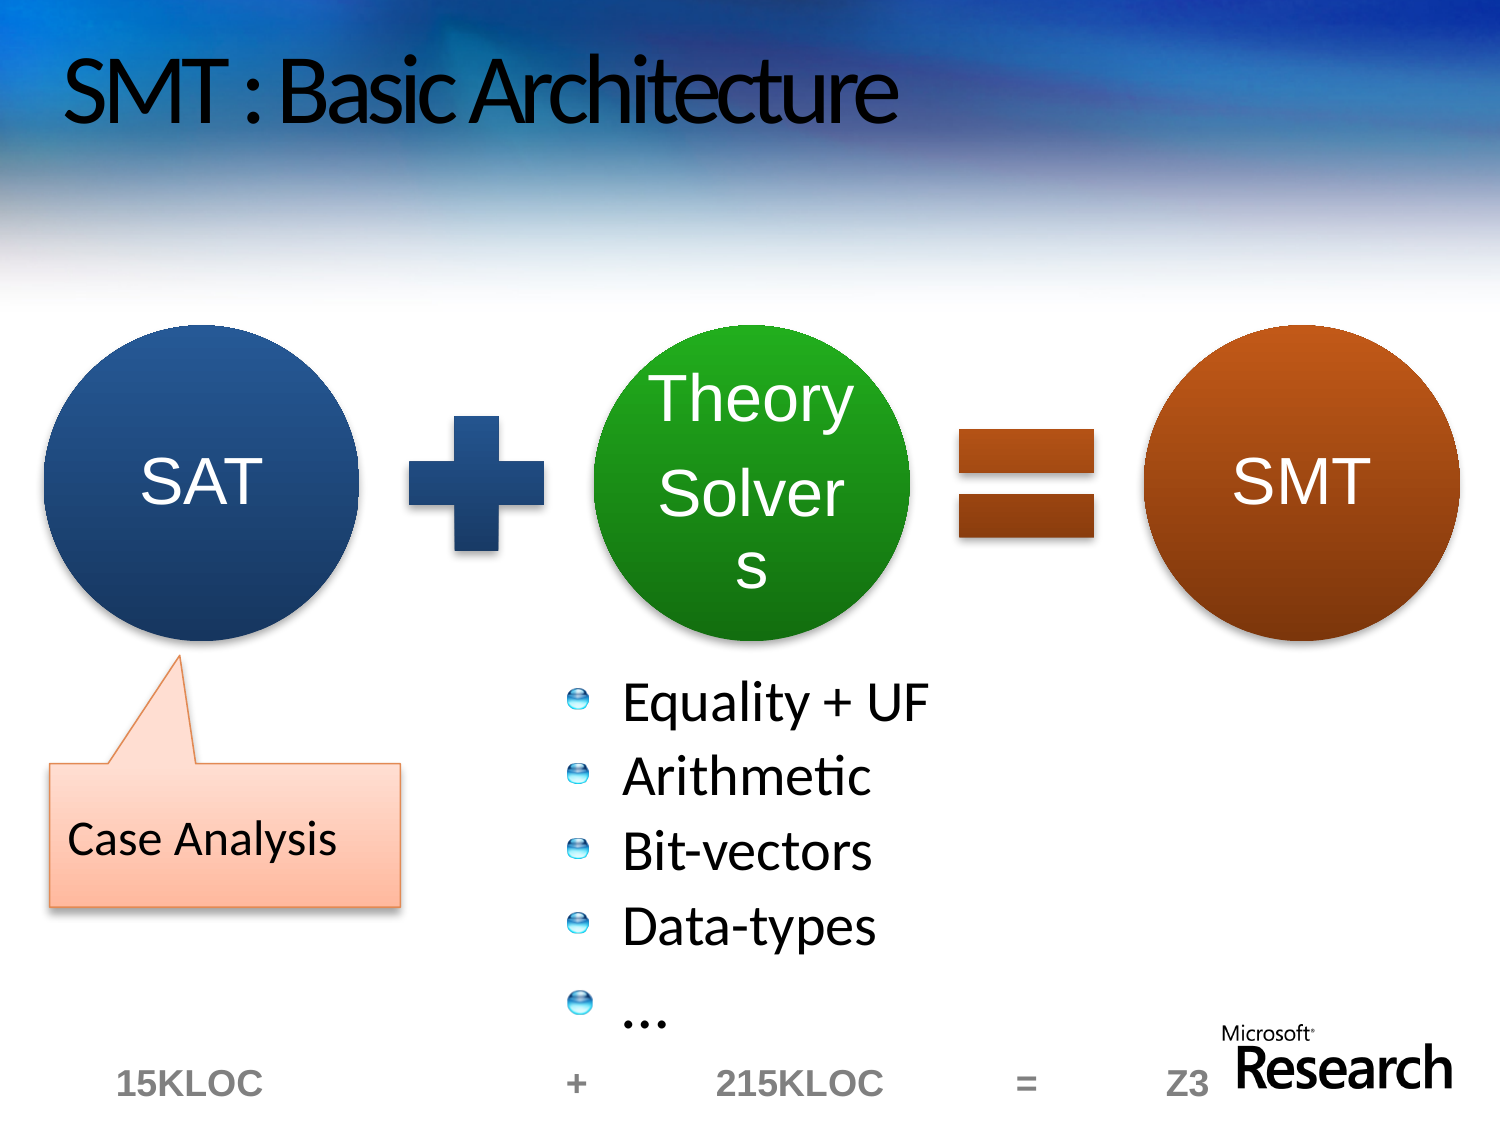

SAT

Theory
Solvers

SMT
# SMT : Basic Architecture
Equality + UF
Arithmetic
Bit-vectors
Data-types
…
Case Analysis
15KLOC 		+ 	215KLOC 	= 	Z3